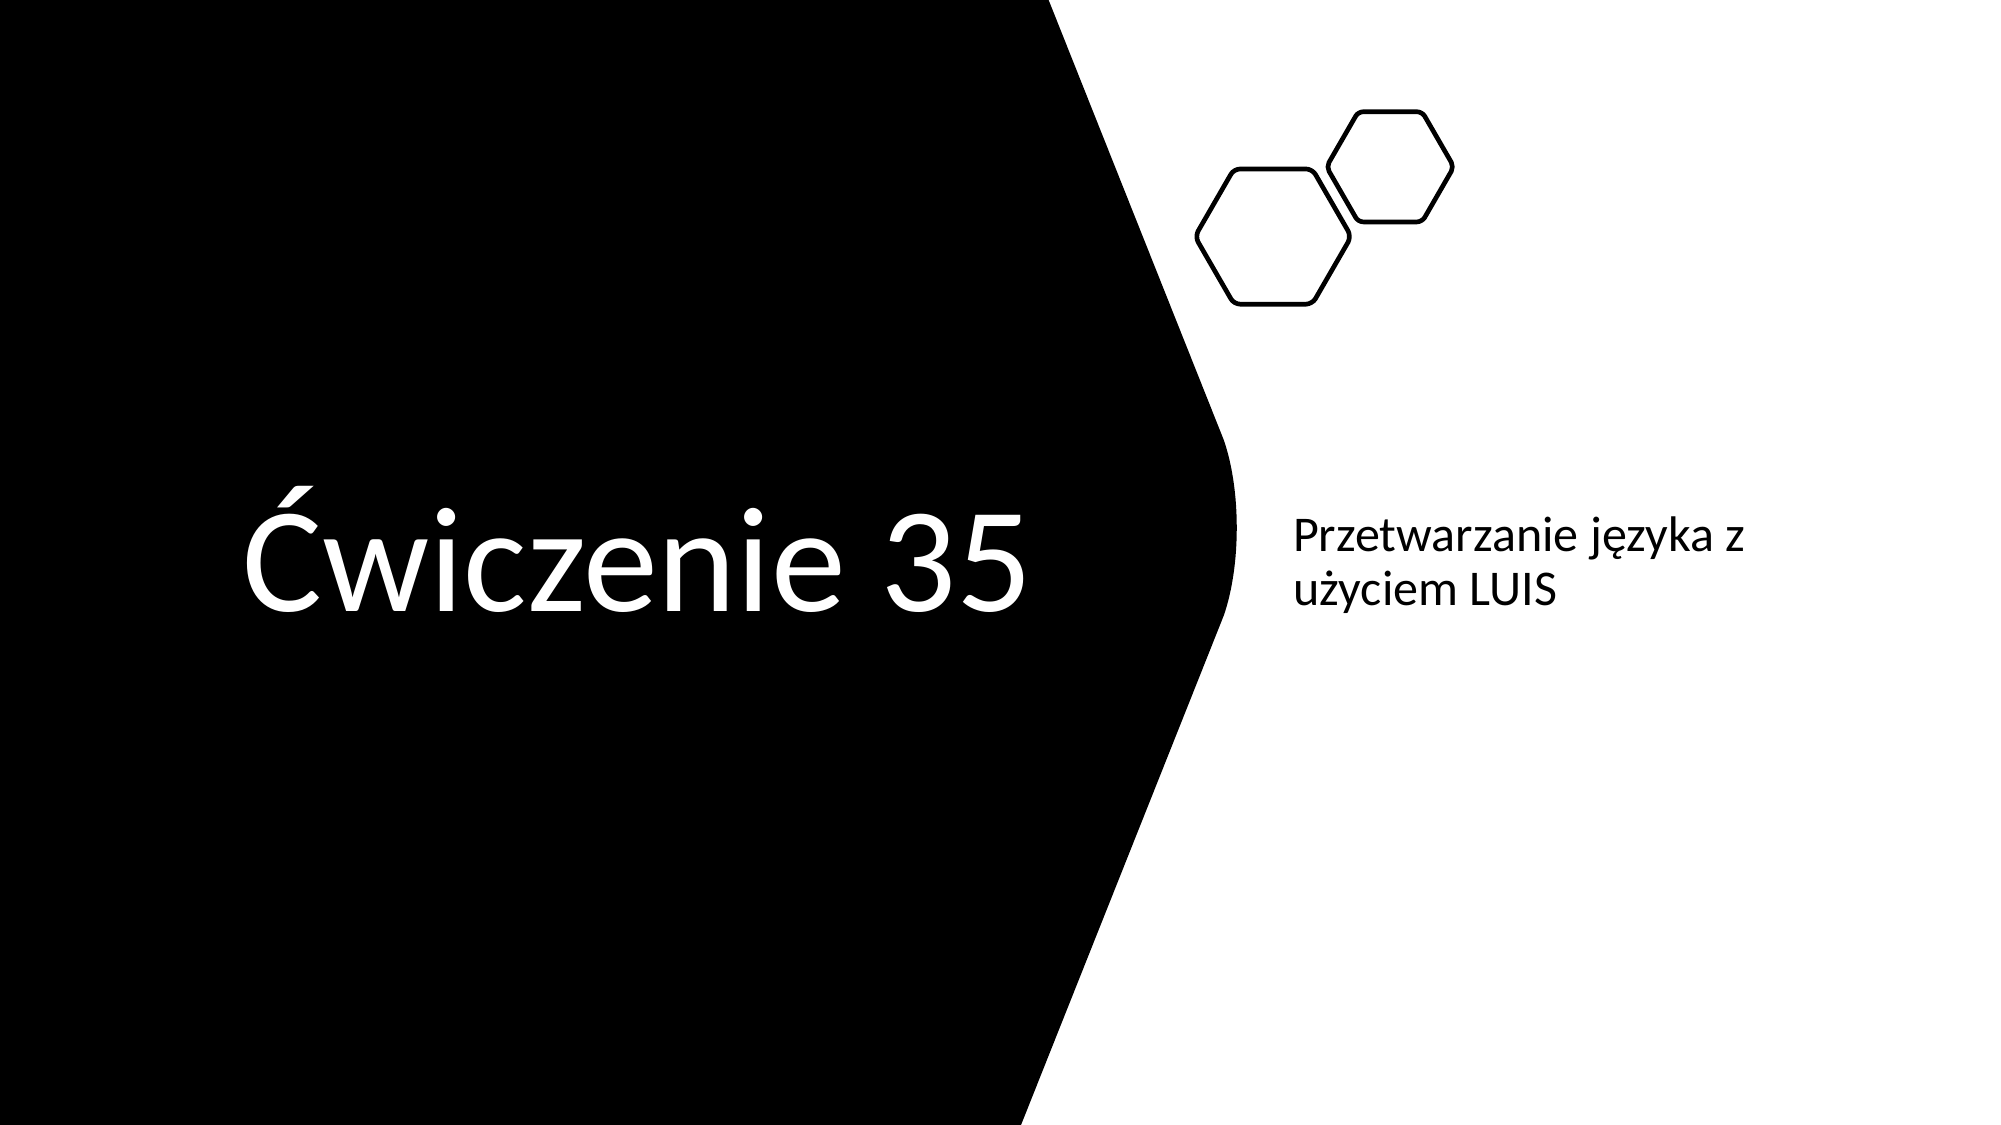

# Ćwiczenie 35
Przetwarzanie języka z użyciem LUIS